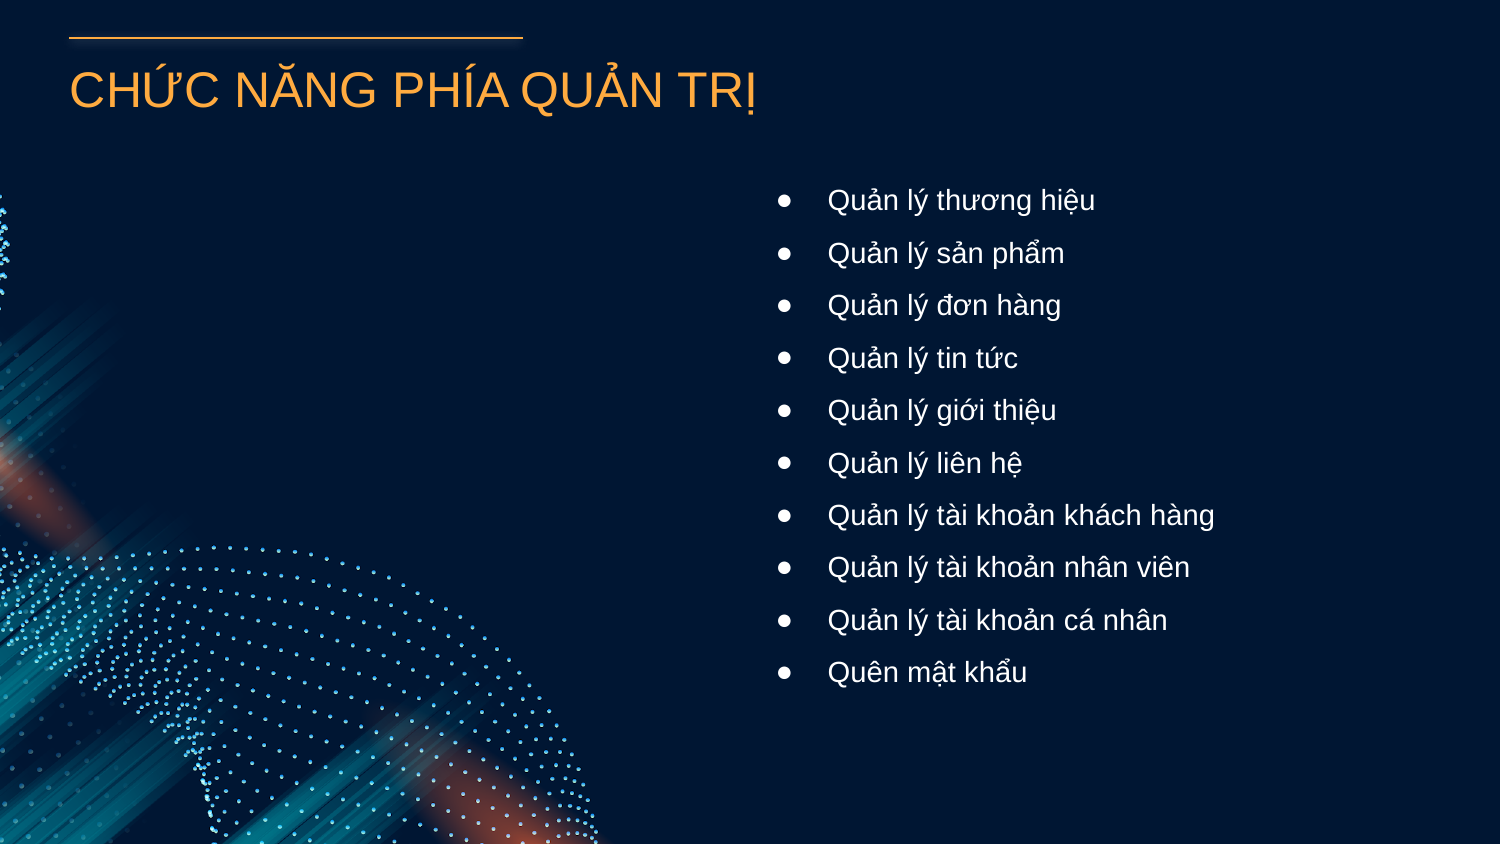

# CHỨC NĂNG PHÍA QUẢN TRỊ
Quản lý thương hiệu
Quản lý sản phẩm
Quản lý đơn hàng
Quản lý tin tức
Quản lý giới thiệu
Quản lý liên hệ
Quản lý tài khoản khách hàng
Quản lý tài khoản nhân viên
Quản lý tài khoản cá nhân
Quên mật khẩu